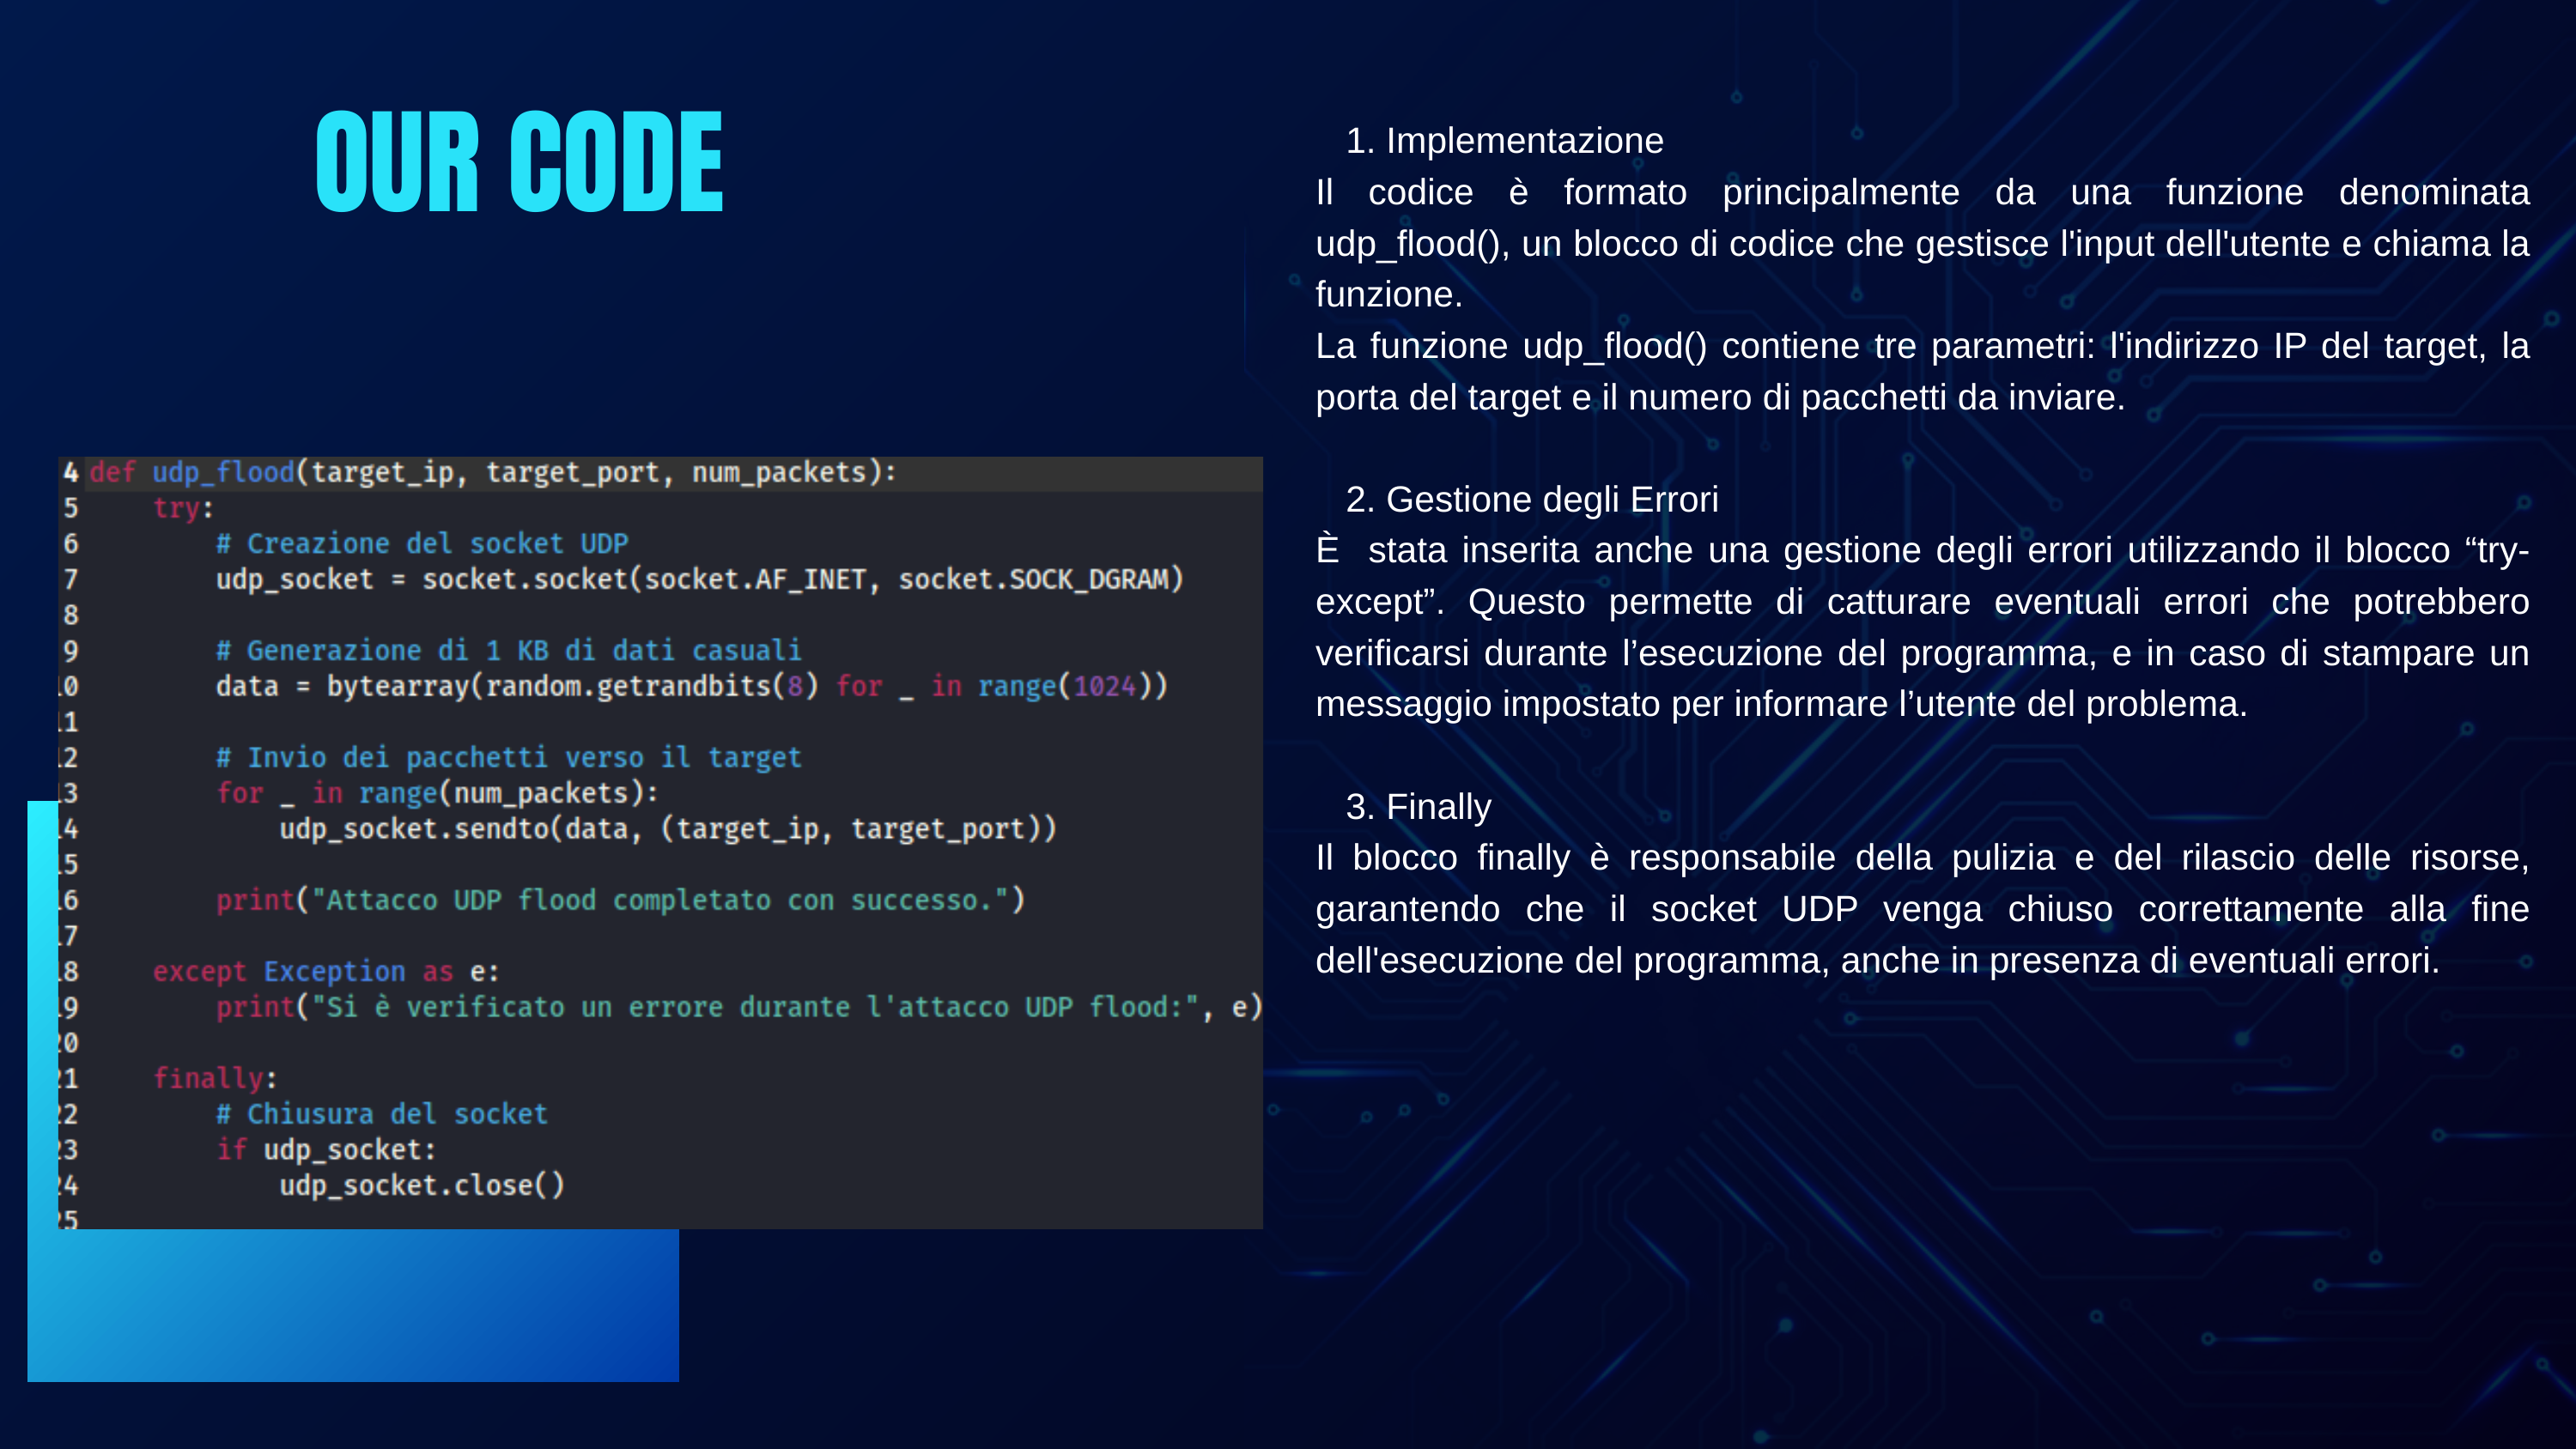

OUR CODE
   1. Implementazione
Il codice è formato principalmente da una funzione denominata udp_flood(), un blocco di codice che gestisce l'input dell'utente e chiama la funzione.
La funzione udp_flood() contiene tre parametri: l'indirizzo IP del target, la porta del target e il numero di pacchetti da inviare.

   2. Gestione degli Errori
È  stata inserita anche una gestione degli errori utilizzando il blocco “try-except”. Questo permette di catturare eventuali errori che potrebbero verificarsi durante l’esecuzione del programma, e in caso di stampare un messaggio impostato per informare l’utente del problema.

   3. Finally
Il blocco finally è responsabile della pulizia e del rilascio delle risorse, garantendo che il socket UDP venga chiuso correttamente alla fine dell'esecuzione del programma, anche in presenza di eventuali errori.

02